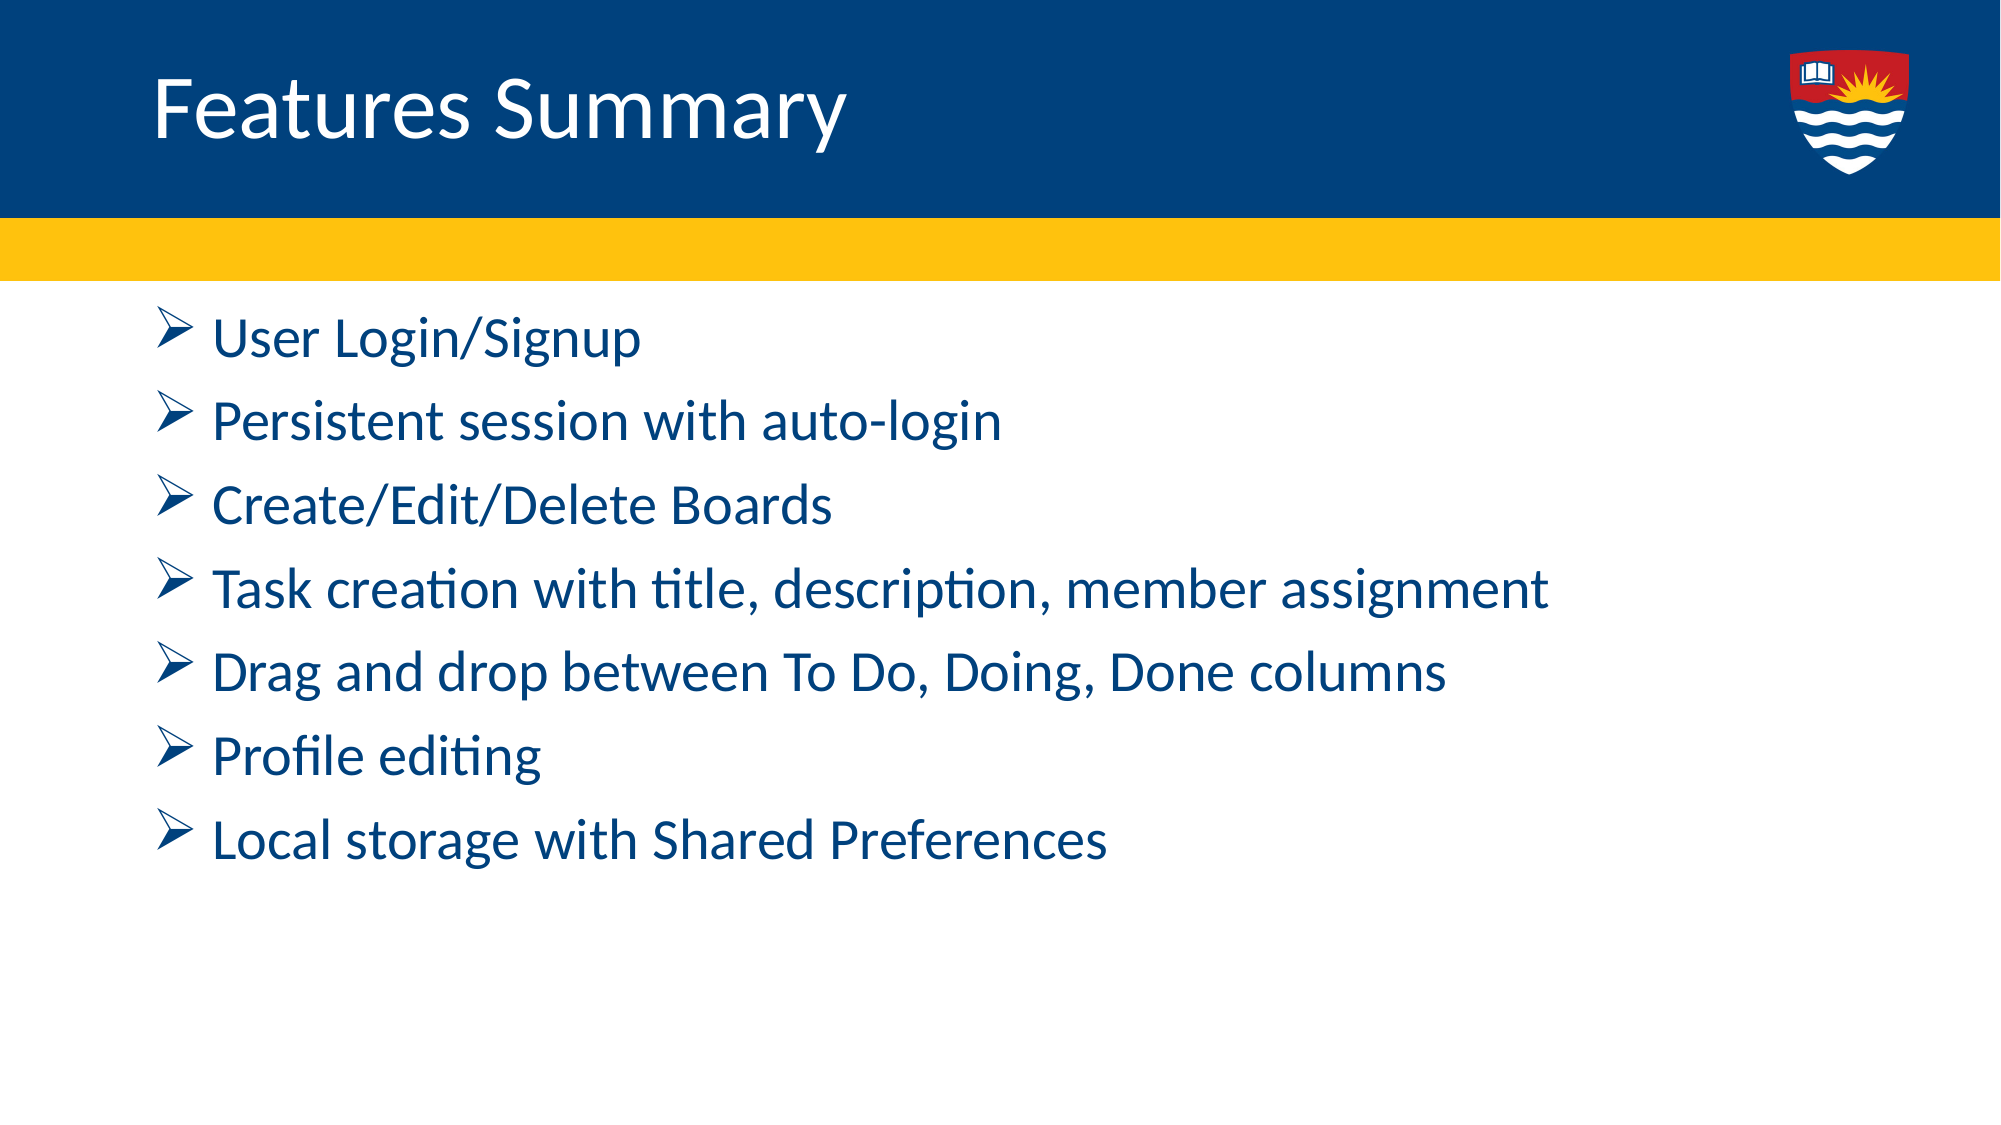

# Features Summary
 User Login/Signup
 Persistent session with auto-login
 Create/Edit/Delete Boards
 Task creation with title, description, member assignment
 Drag and drop between To Do, Doing, Done columns
 Profile editing
 Local storage with Shared Preferences
7